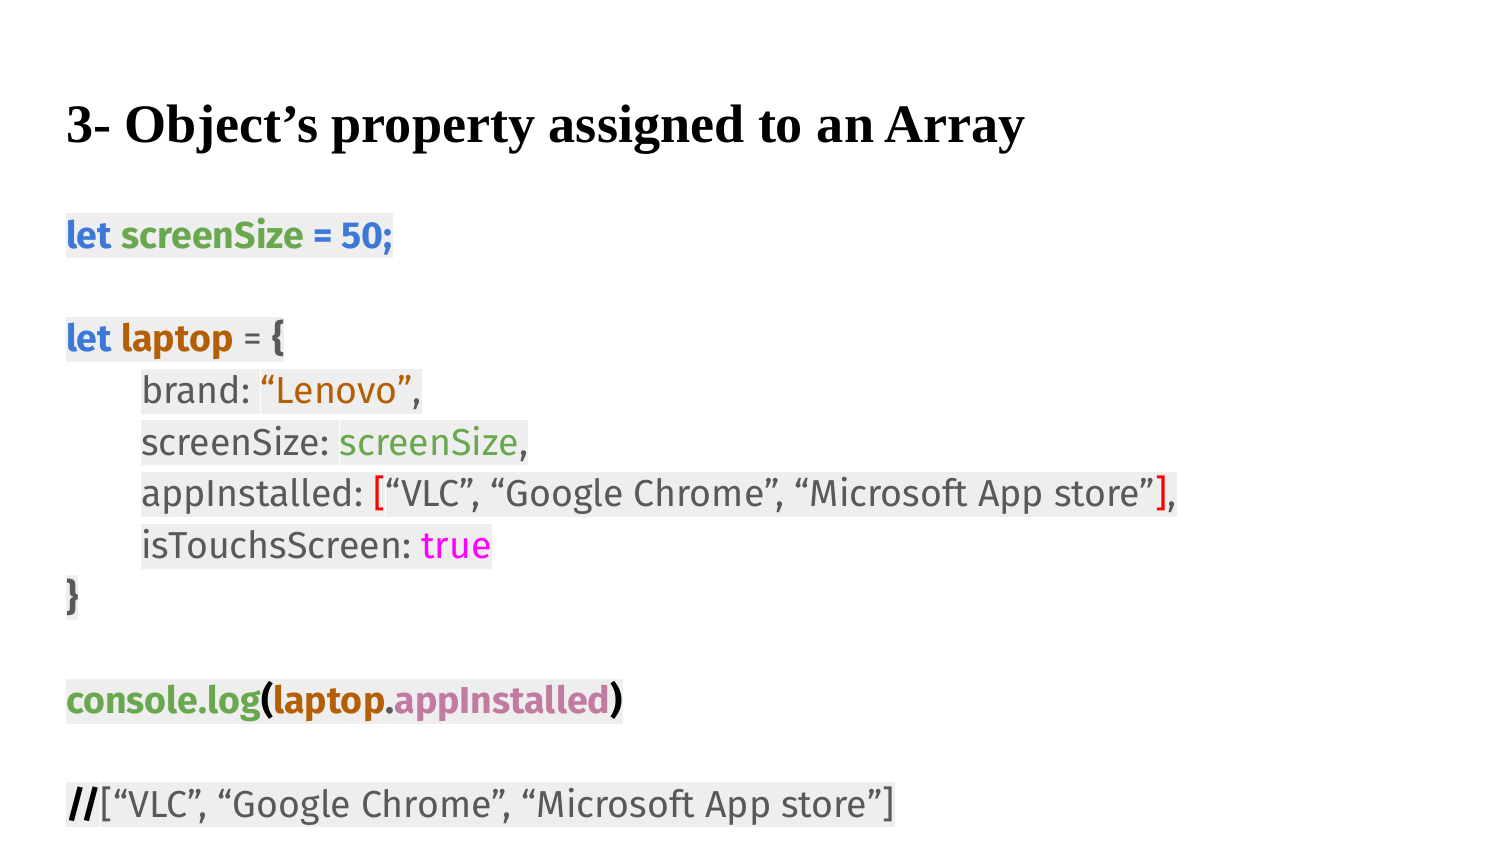

# 3- Object’s property assigned to an Array
let screenSize = 50;

let laptop = {
brand: “Lenovo”,
screenSize: screenSize,
appInstalled: [“VLC”, “Google Chrome”, “Microsoft App store”],
isTouchsScreen: true
}

console.log(laptop.appInstalled)

//[“VLC”, “Google Chrome”, “Microsoft App store”]